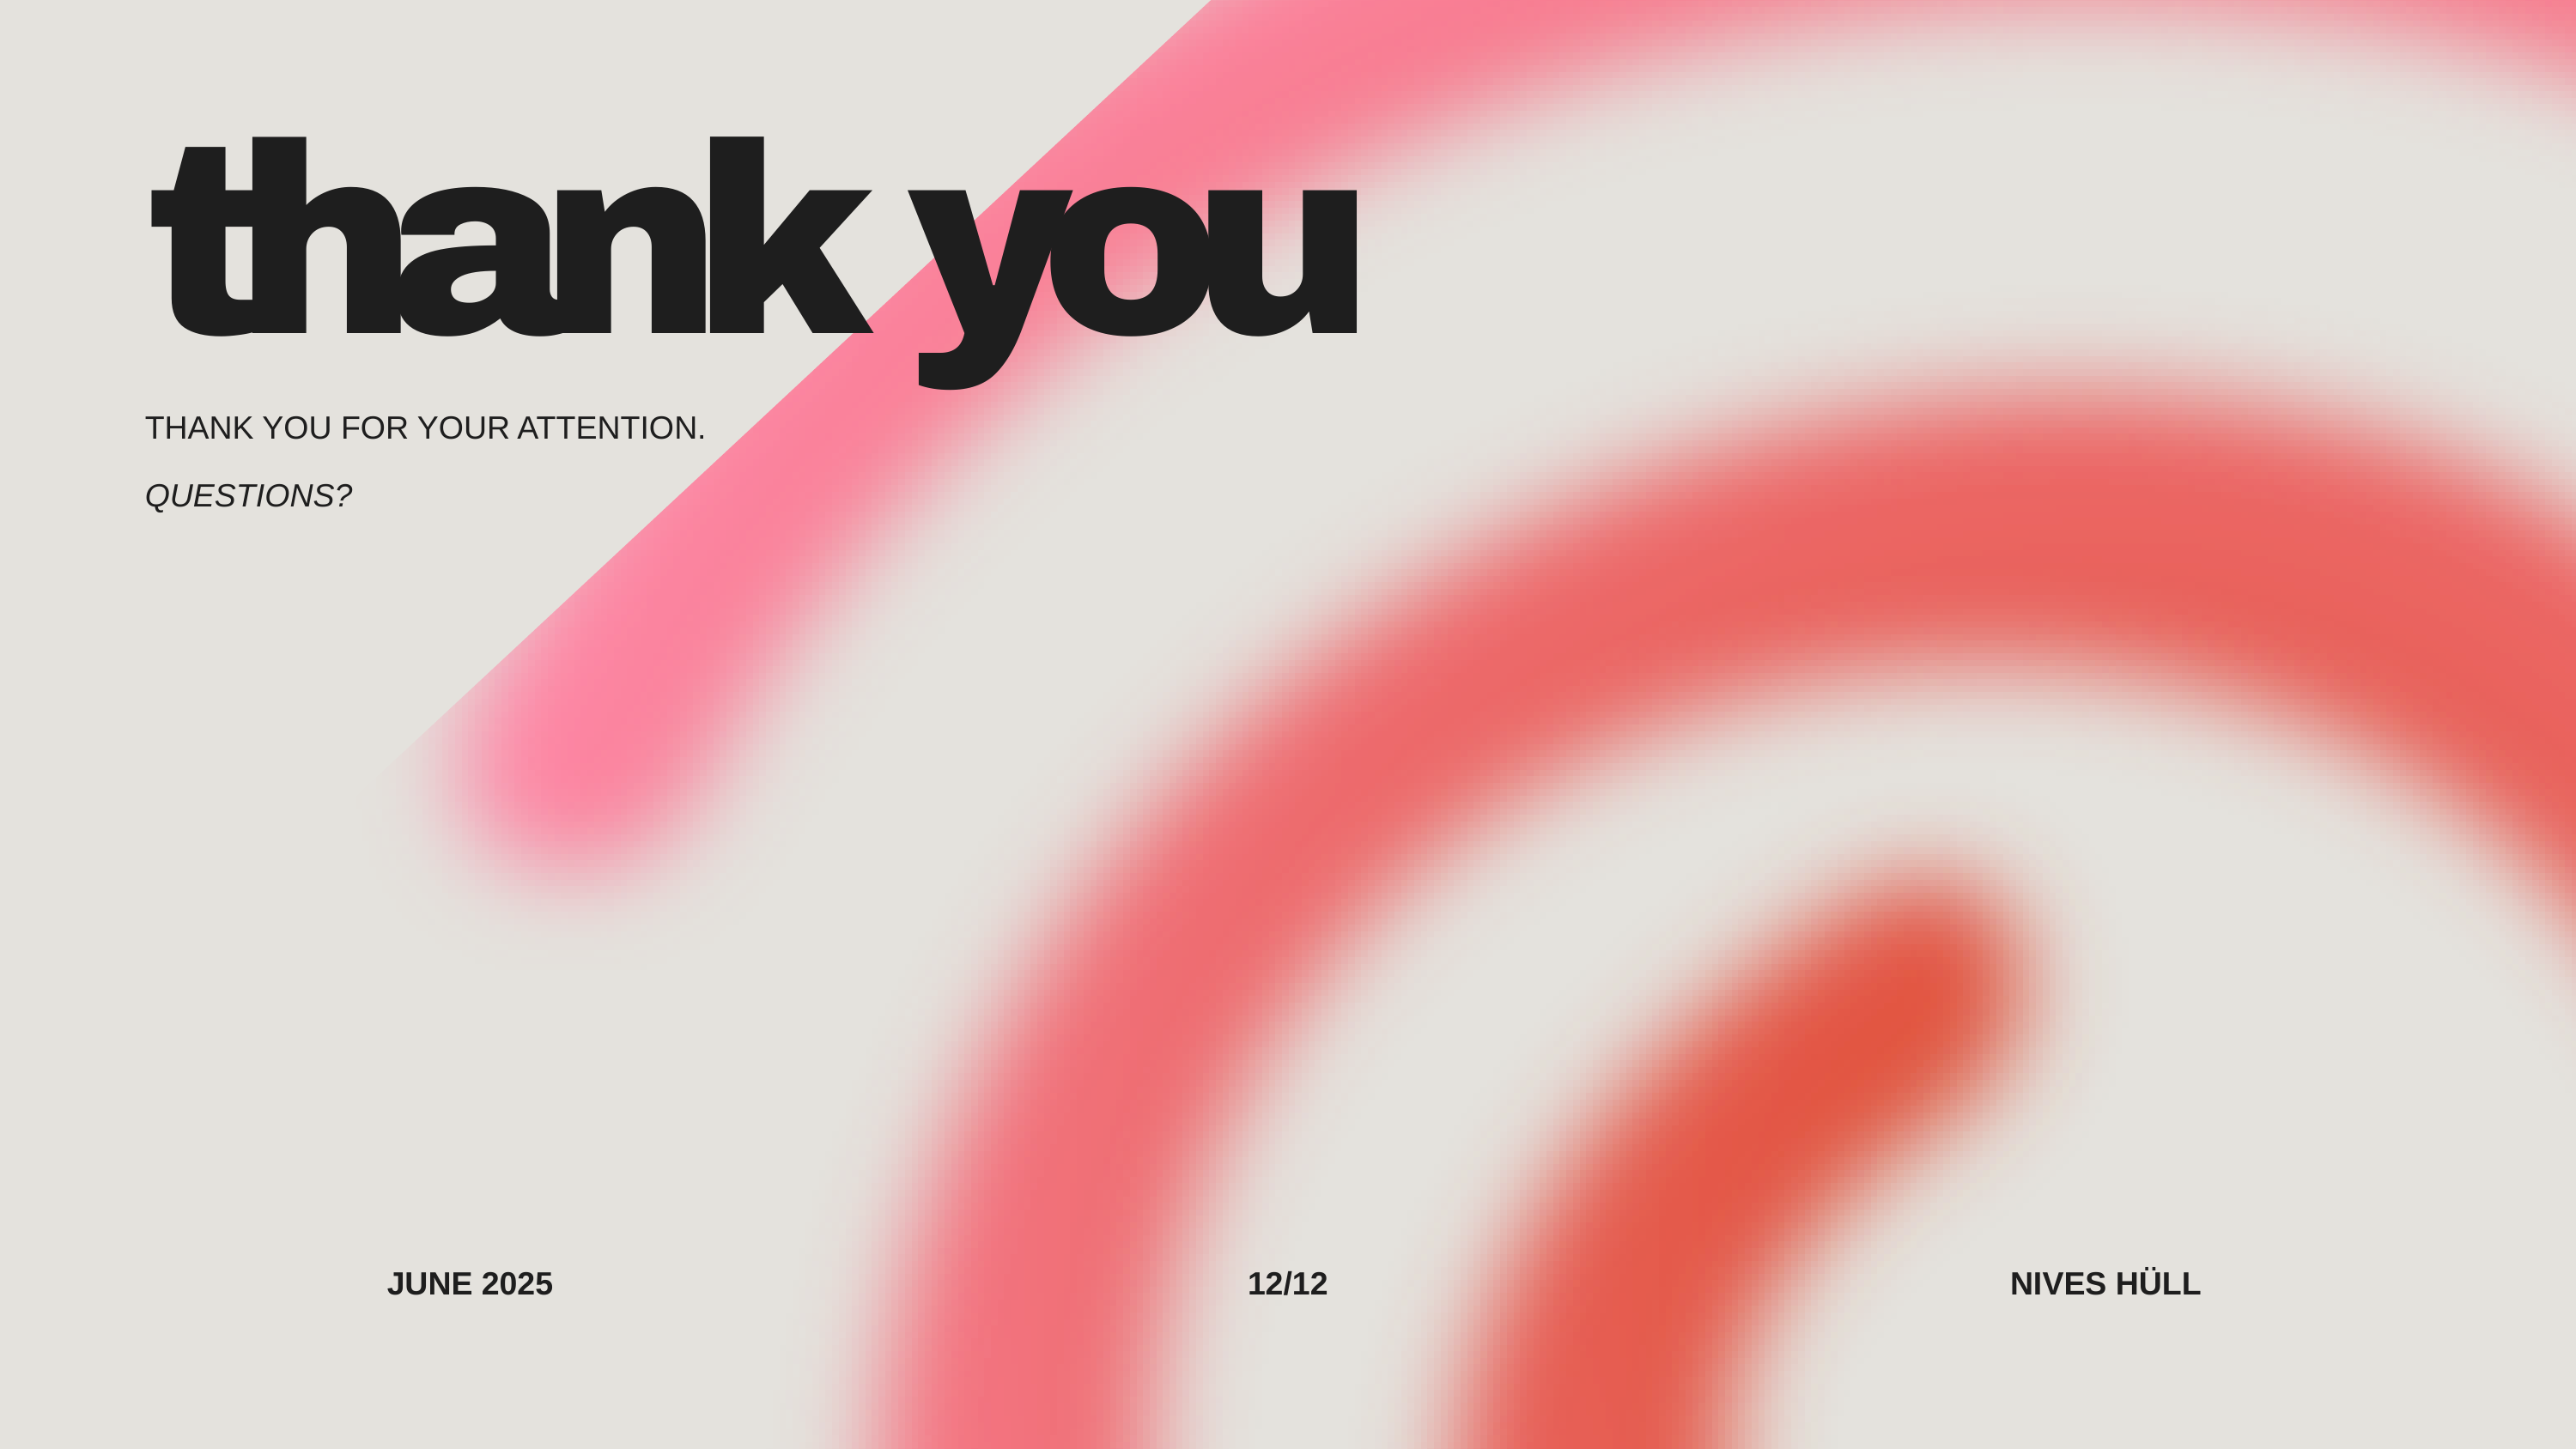

thank you
THANK YOU FOR YOUR ATTENTION.

QUESTIONS?
JUNE 2025
12/12
NIVES HÜLL